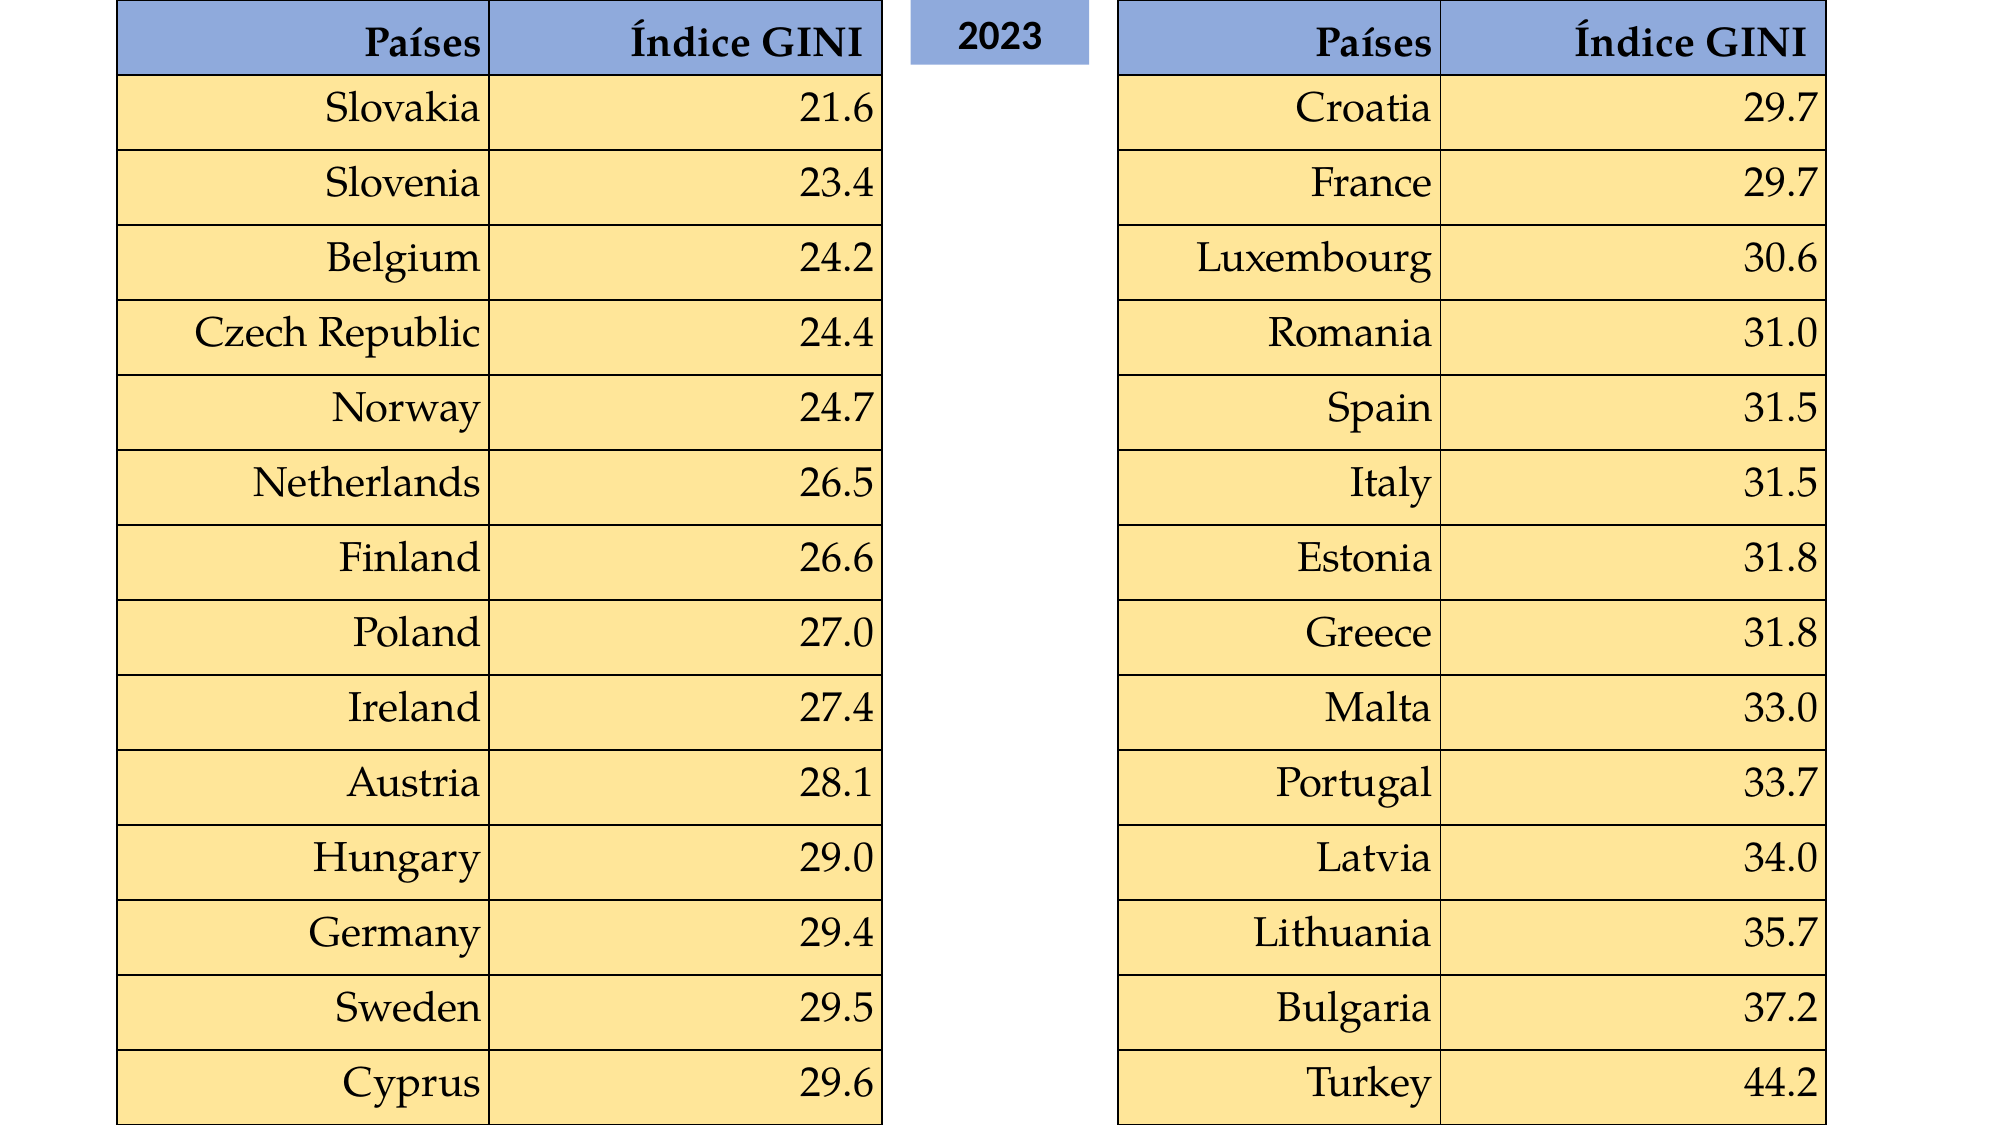

| Países | Índice GINI |
| --- | --- |
| Slovakia | 21.6 |
| Slovenia | 23.4 |
| Belgium | 24.2 |
| Czech Republic | 24.4 |
| Norway | 24.7 |
| Netherlands | 26.5 |
| Finland | 26.6 |
| Poland | 27.0 |
| Ireland | 27.4 |
| Austria | 28.1 |
| Hungary | 29.0 |
| Germany | 29.4 |
| Sweden | 29.5 |
| Cyprus | 29.6 |
2023
| Países | Índice GINI |
| --- | --- |
| Croatia | 29.7 |
| France | 29.7 |
| Luxembourg | 30.6 |
| Romania | 31.0 |
| Spain | 31.5 |
| Italy | 31.5 |
| Estonia | 31.8 |
| Greece | 31.8 |
| Malta | 33.0 |
| Portugal | 33.7 |
| Latvia | 34.0 |
| Lithuania | 35.7 |
| Bulgaria | 37.2 |
| Turkey | 44.2 |